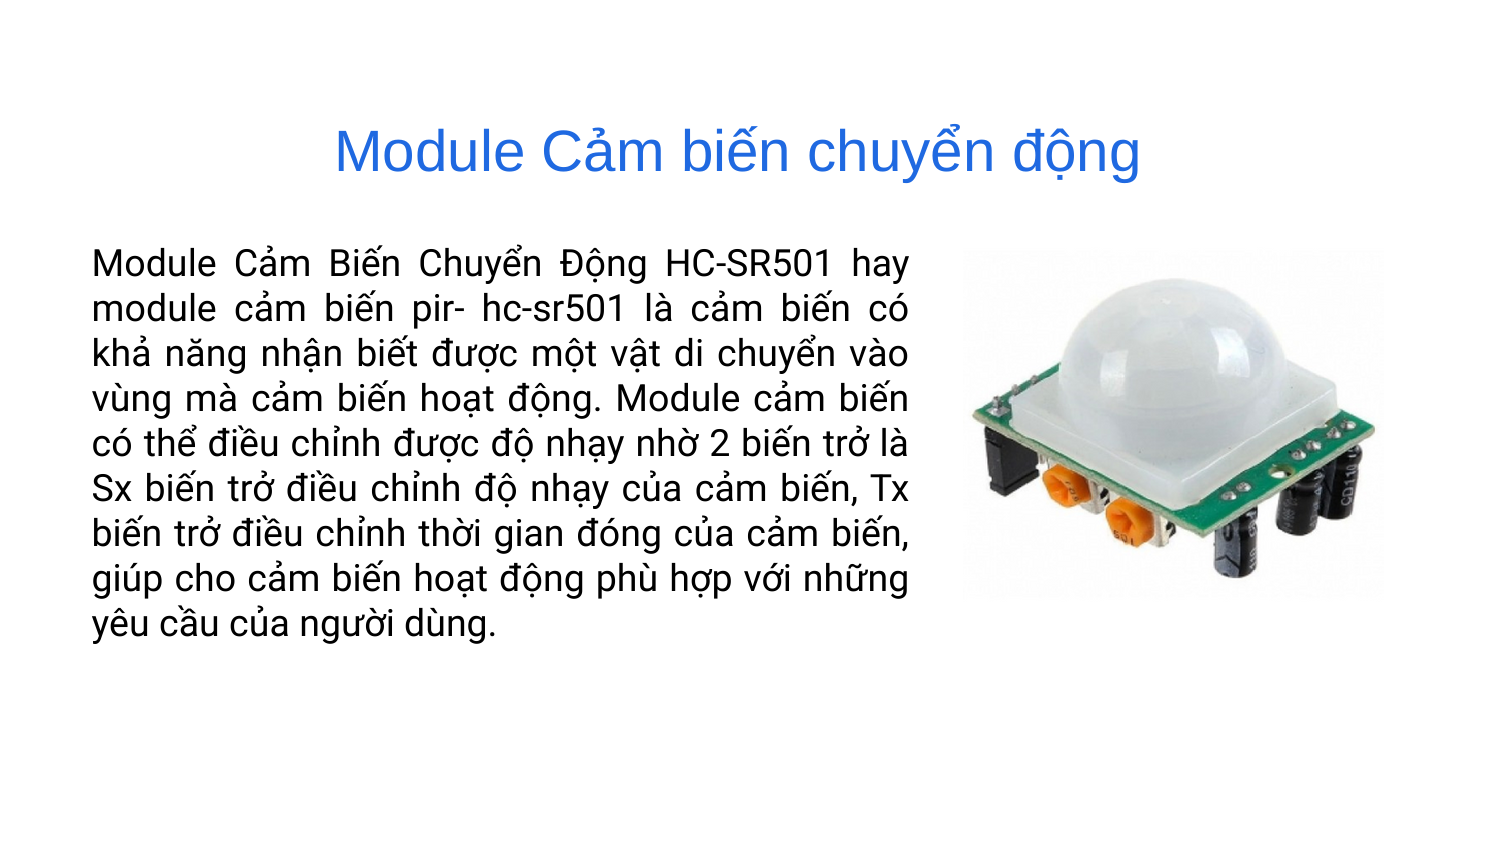

Module Cảm biến chuyển động

Module Cảm Biến Chuyển Động HC-SR501 hay module cảm biến pir- hc-sr501 là cảm biến có khả năng nhận biết được một vật di chuyển vào vùng mà cảm biến hoạt động. Module cảm biến có thể điều chỉnh được độ nhạy nhờ 2 biến trở là Sx biến trở điều chỉnh độ nhạy của cảm biến, Tx biến trở điều chỉnh thời gian đóng của cảm biến, giúp cho cảm biến hoạt động phù hợp với những yêu cầu của người dùng.